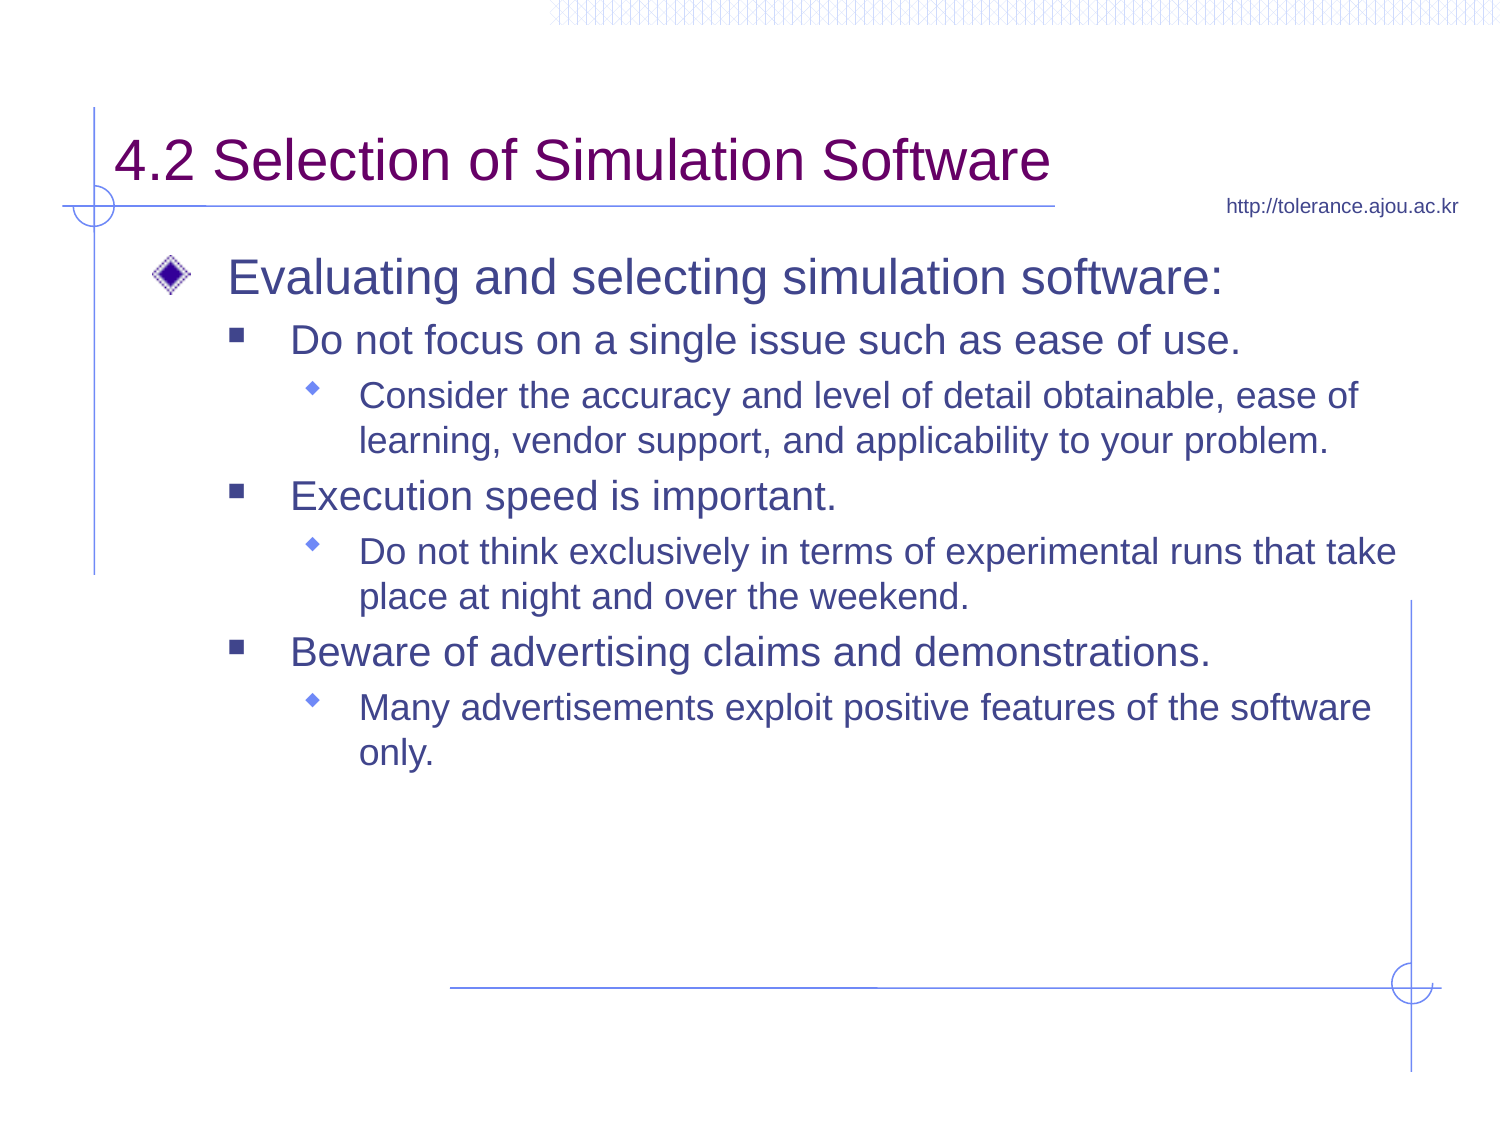

# 4.2 Selection of Simulation Software
Evaluating and selecting simulation software:
Do not focus on a single issue such as ease of use.
Consider the accuracy and level of detail obtainable, ease of learning, vendor support, and applicability to your problem.
Execution speed is important.
Do not think exclusively in terms of experimental runs that take place at night and over the weekend.
Beware of advertising claims and demonstrations.
Many advertisements exploit positive features of the software only.